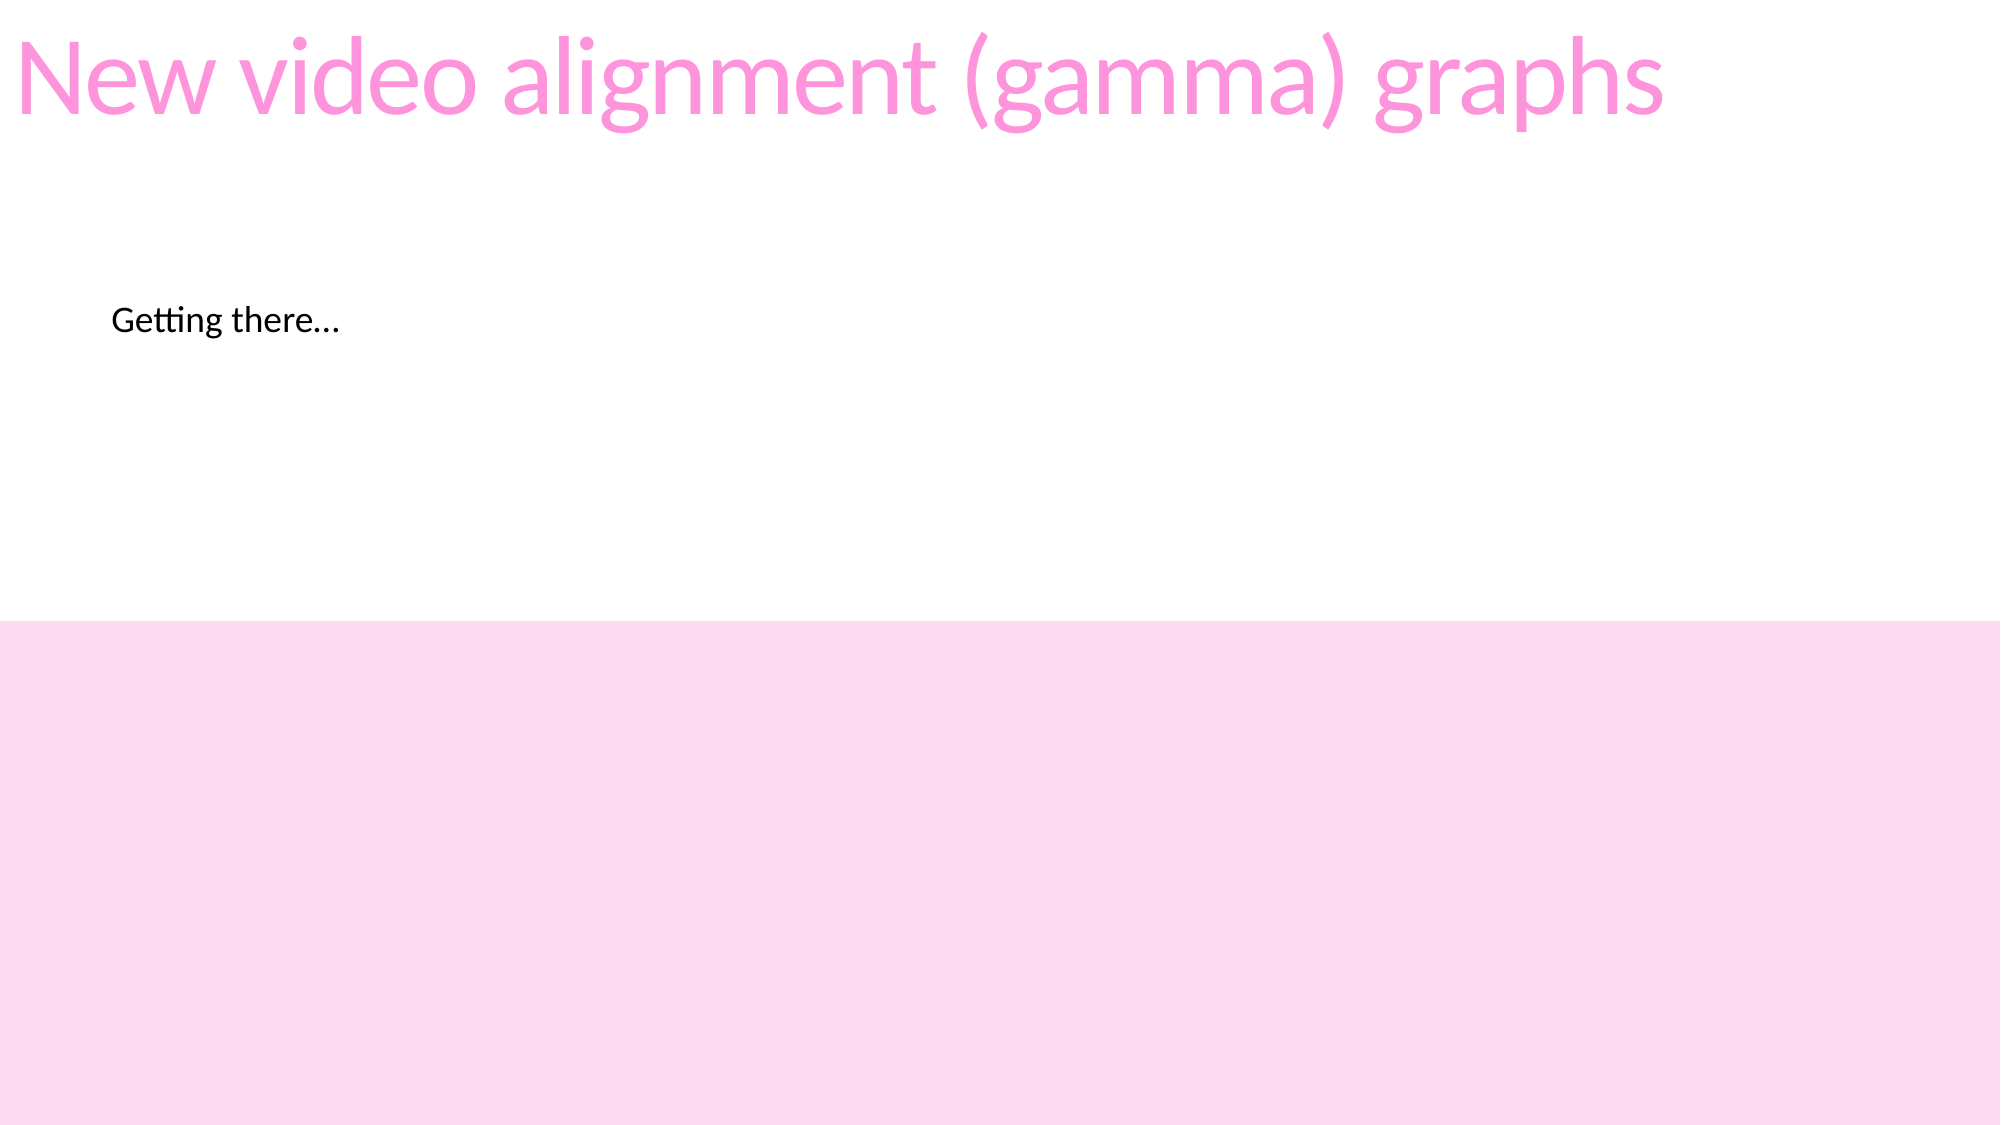

New video alignment (gamma) graphs
Getting there…